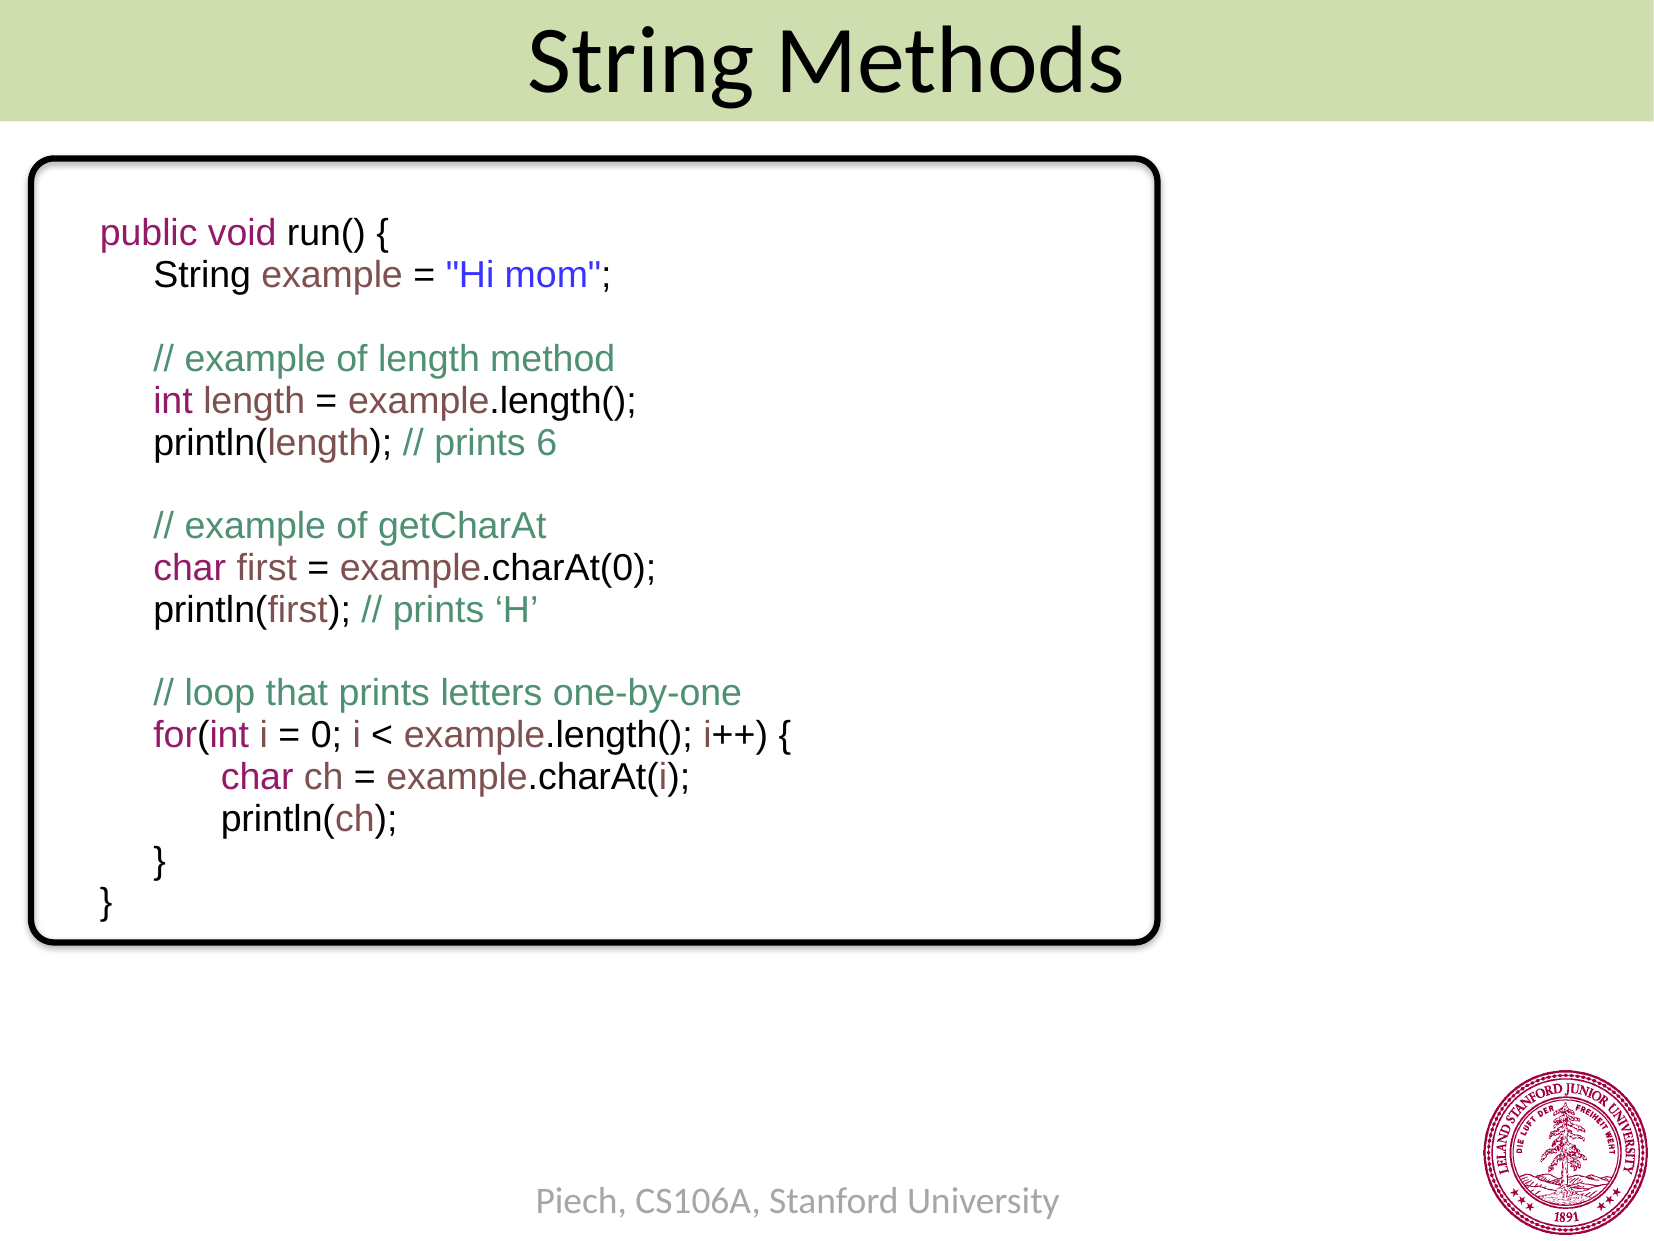

String Methods

public void run() {
 	String example = "Hi mom";

	// example of length method
	int length = example.length();
	println(length); // prints 6

	// example of getCharAt
	char first = example.charAt(0);
	println(first); // prints ‘H’

	// loop that prints letters one-by-one
	for(int i = 0; i < example.length(); i++) {
		char ch = example.charAt(i);
		println(ch);
	}
}